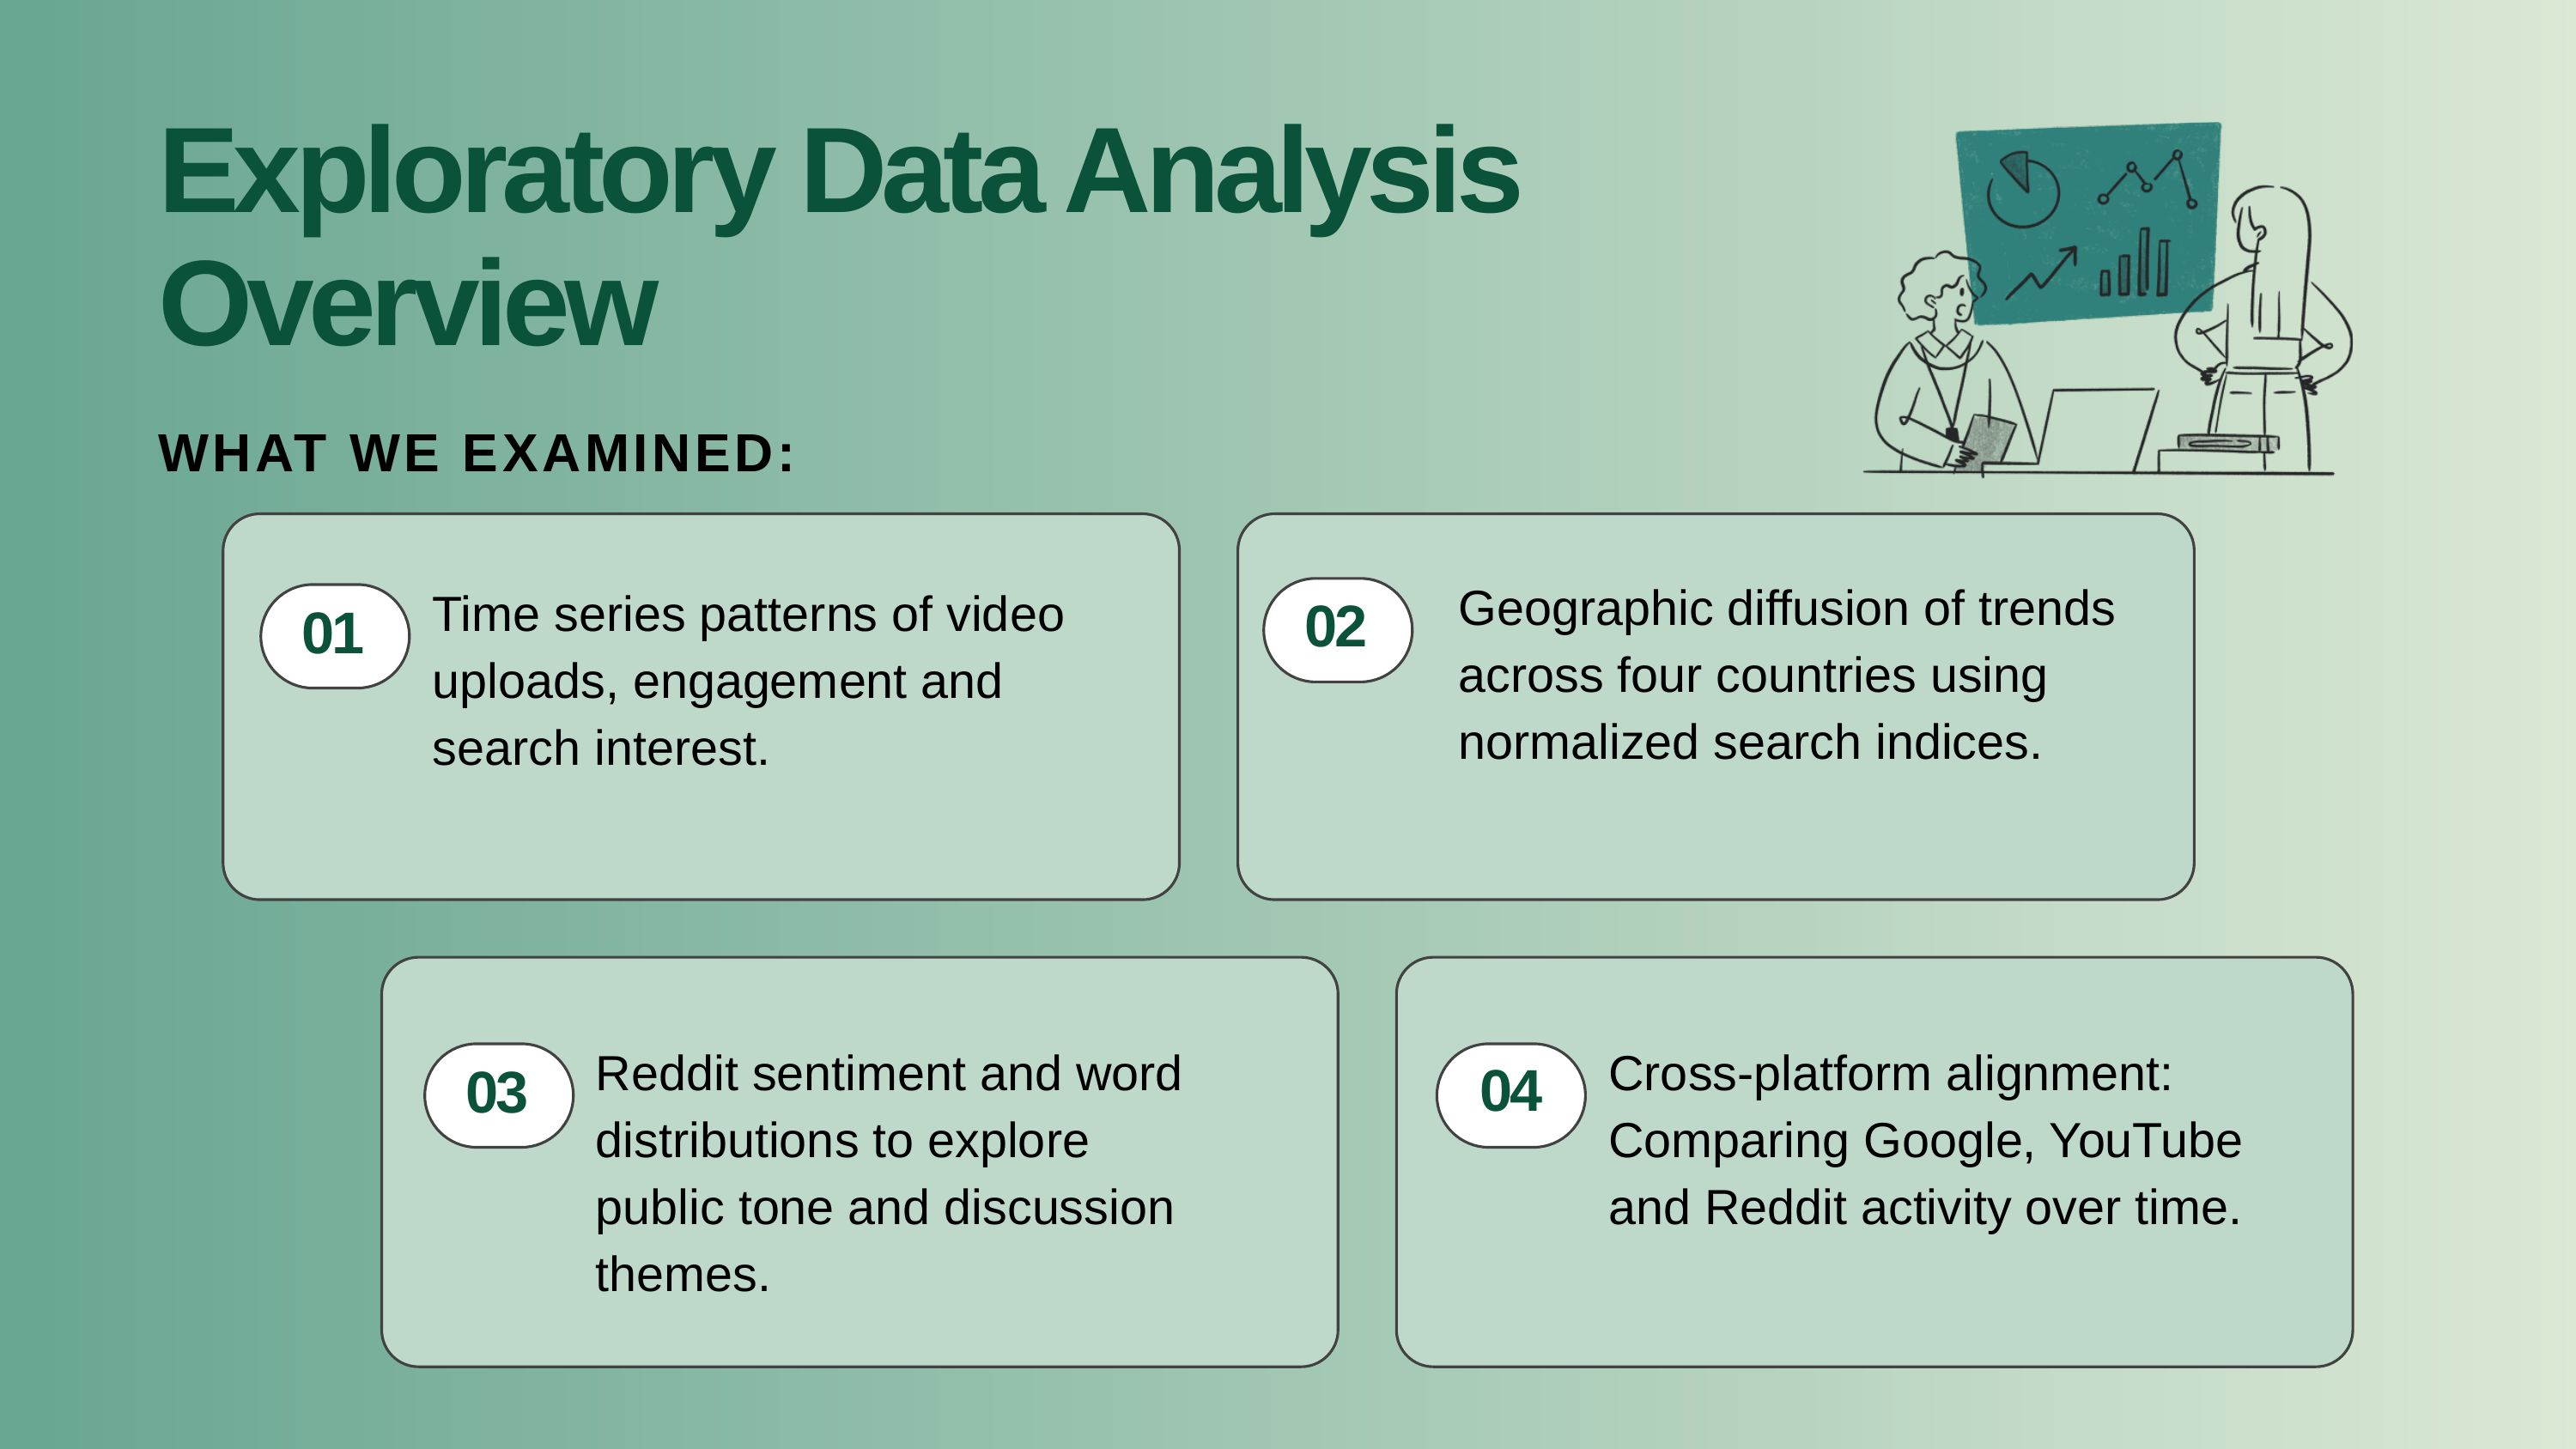

Exploratory Data Analysis
Overview

WHAT WE EXAMINED:

Geographic diffusion of trends across four countries using normalized search indices.
Time series patterns of video uploads, engagement and search interest.

02
01

Reddit sentiment and word distributions to explore public tone and discussion themes.
Cross-platform alignment: Comparing Google, YouTube and Reddit activity over time.

04
03